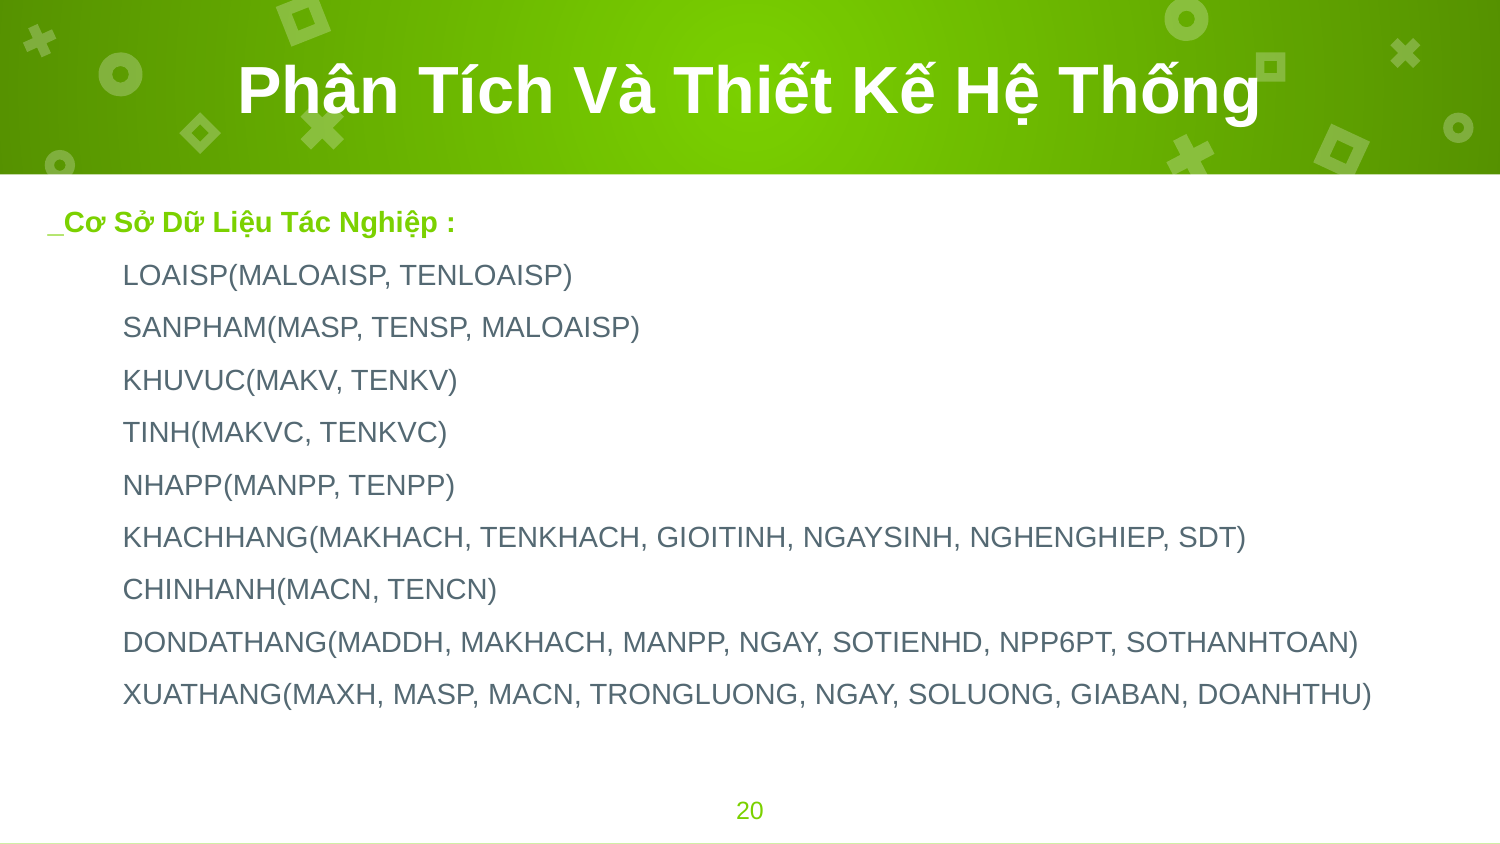

# Phân Tích Và Thiết Kế Hệ Thống
_Cơ Sở Dữ Liệu Tác Nghiệp :
LOAISP(MALOAISP, TENLOAISP)
SANPHAM(MASP, TENSP, MALOAISP)
KHUVUC(MAKV, TENKV)
TINH(MAKVC, TENKVC)
NHAPP(MANPP, TENPP)
KHACHHANG(MAKHACH, TENKHACH, GIOITINH, NGAYSINH, NGHENGHIEP, SDT)
CHINHANH(MACN, TENCN)
DONDATHANG(MADDH, MAKHACH, MANPP, NGAY, SOTIENHD, NPP6PT, SOTHANHTOAN)
XUATHANG(MAXH, MASP, MACN, TRONGLUONG, NGAY, SOLUONG, GIABAN, DOANHTHU)

20